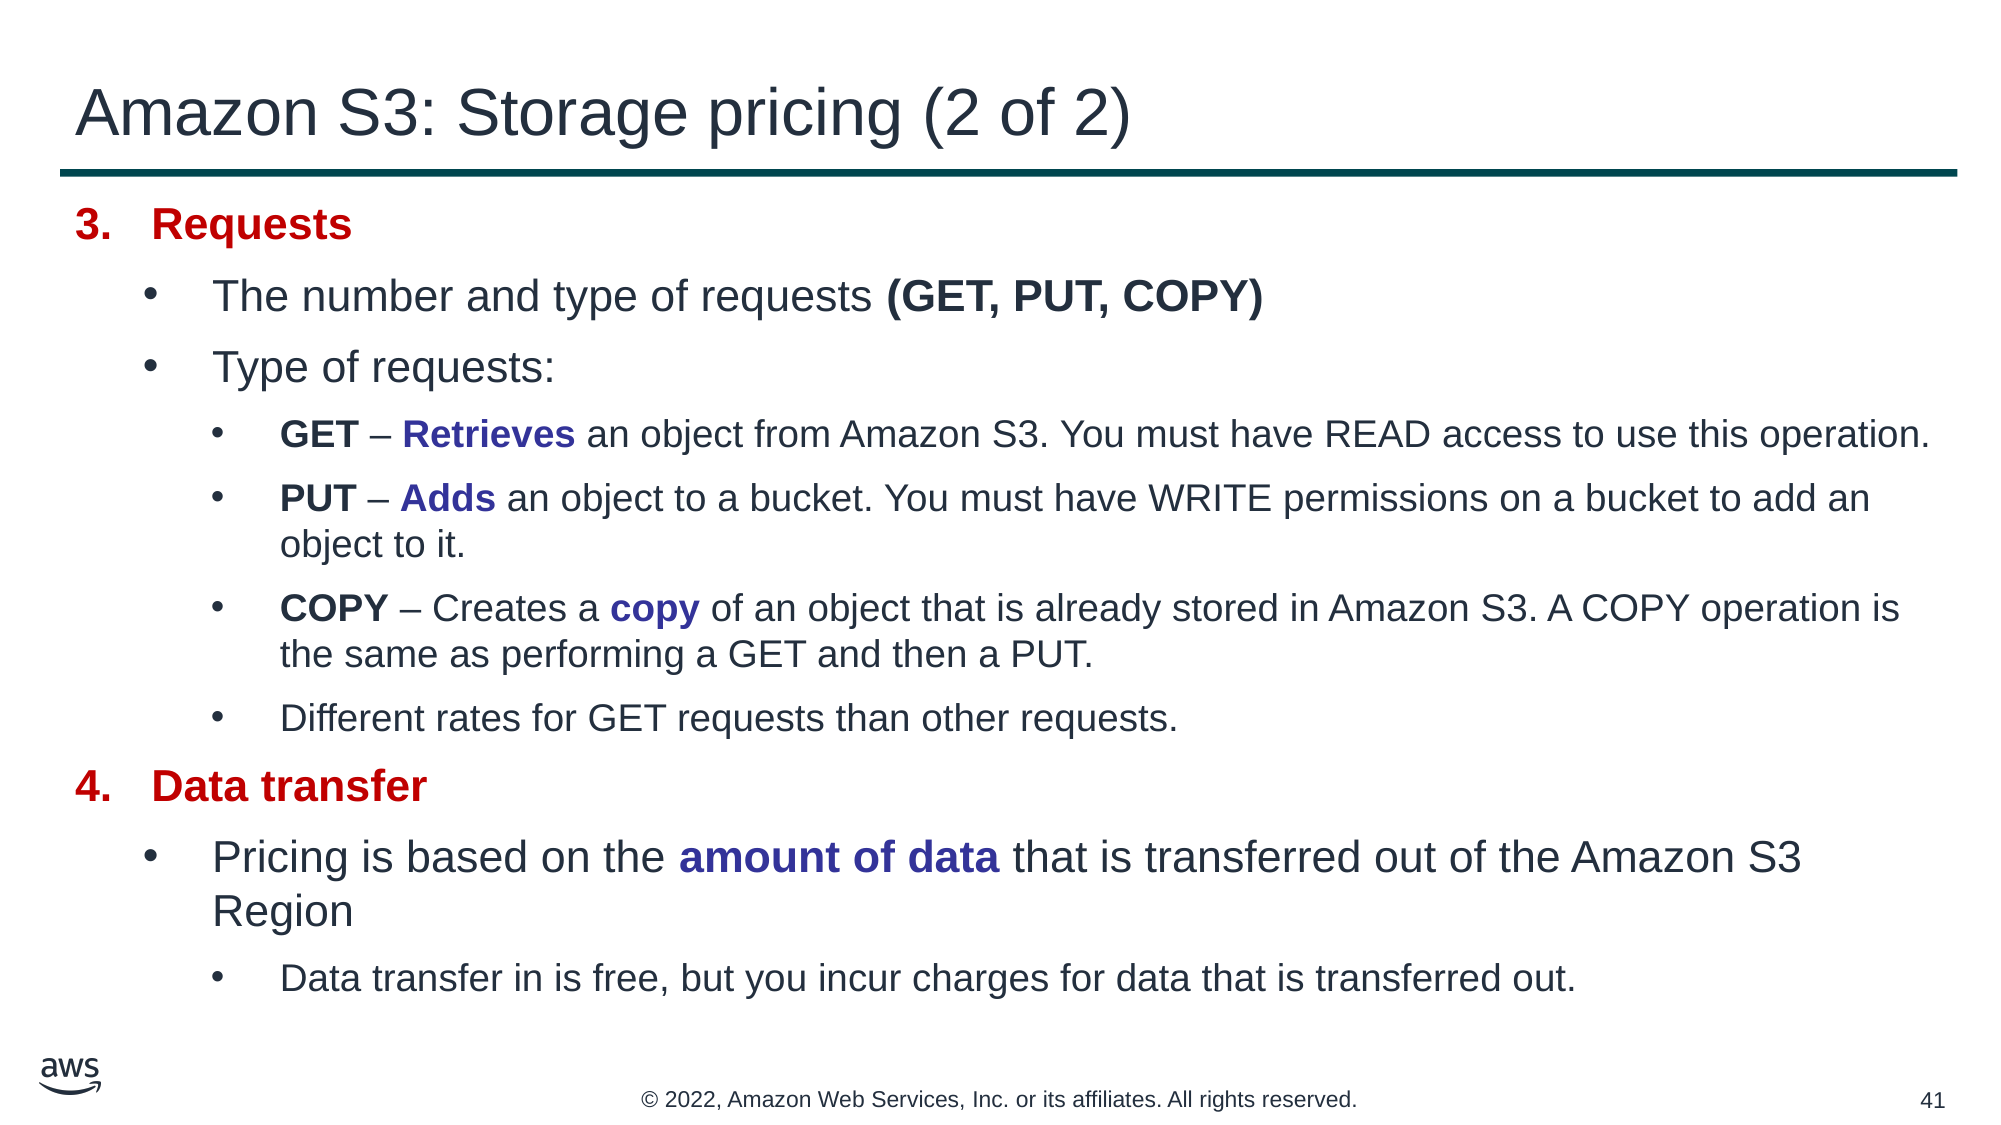

# Amazon S3: Storage pricing (2 of 2)
Requests
The number and type of requests (GET, PUT, COPY)
Type of requests:
GET – Retrieves an object from Amazon S3. You must have READ access to use this operation.
PUT – Adds an object to a bucket. You must have WRITE permissions on a bucket to add an object to it.
COPY – Creates a copy of an object that is already stored in Amazon S3. A COPY operation is the same as performing a GET and then a PUT.
Different rates for GET requests than other requests.
Data transfer
Pricing is based on the amount of data that is transferred out of the Amazon S3 Region
Data transfer in is free, but you incur charges for data that is transferred out.
41